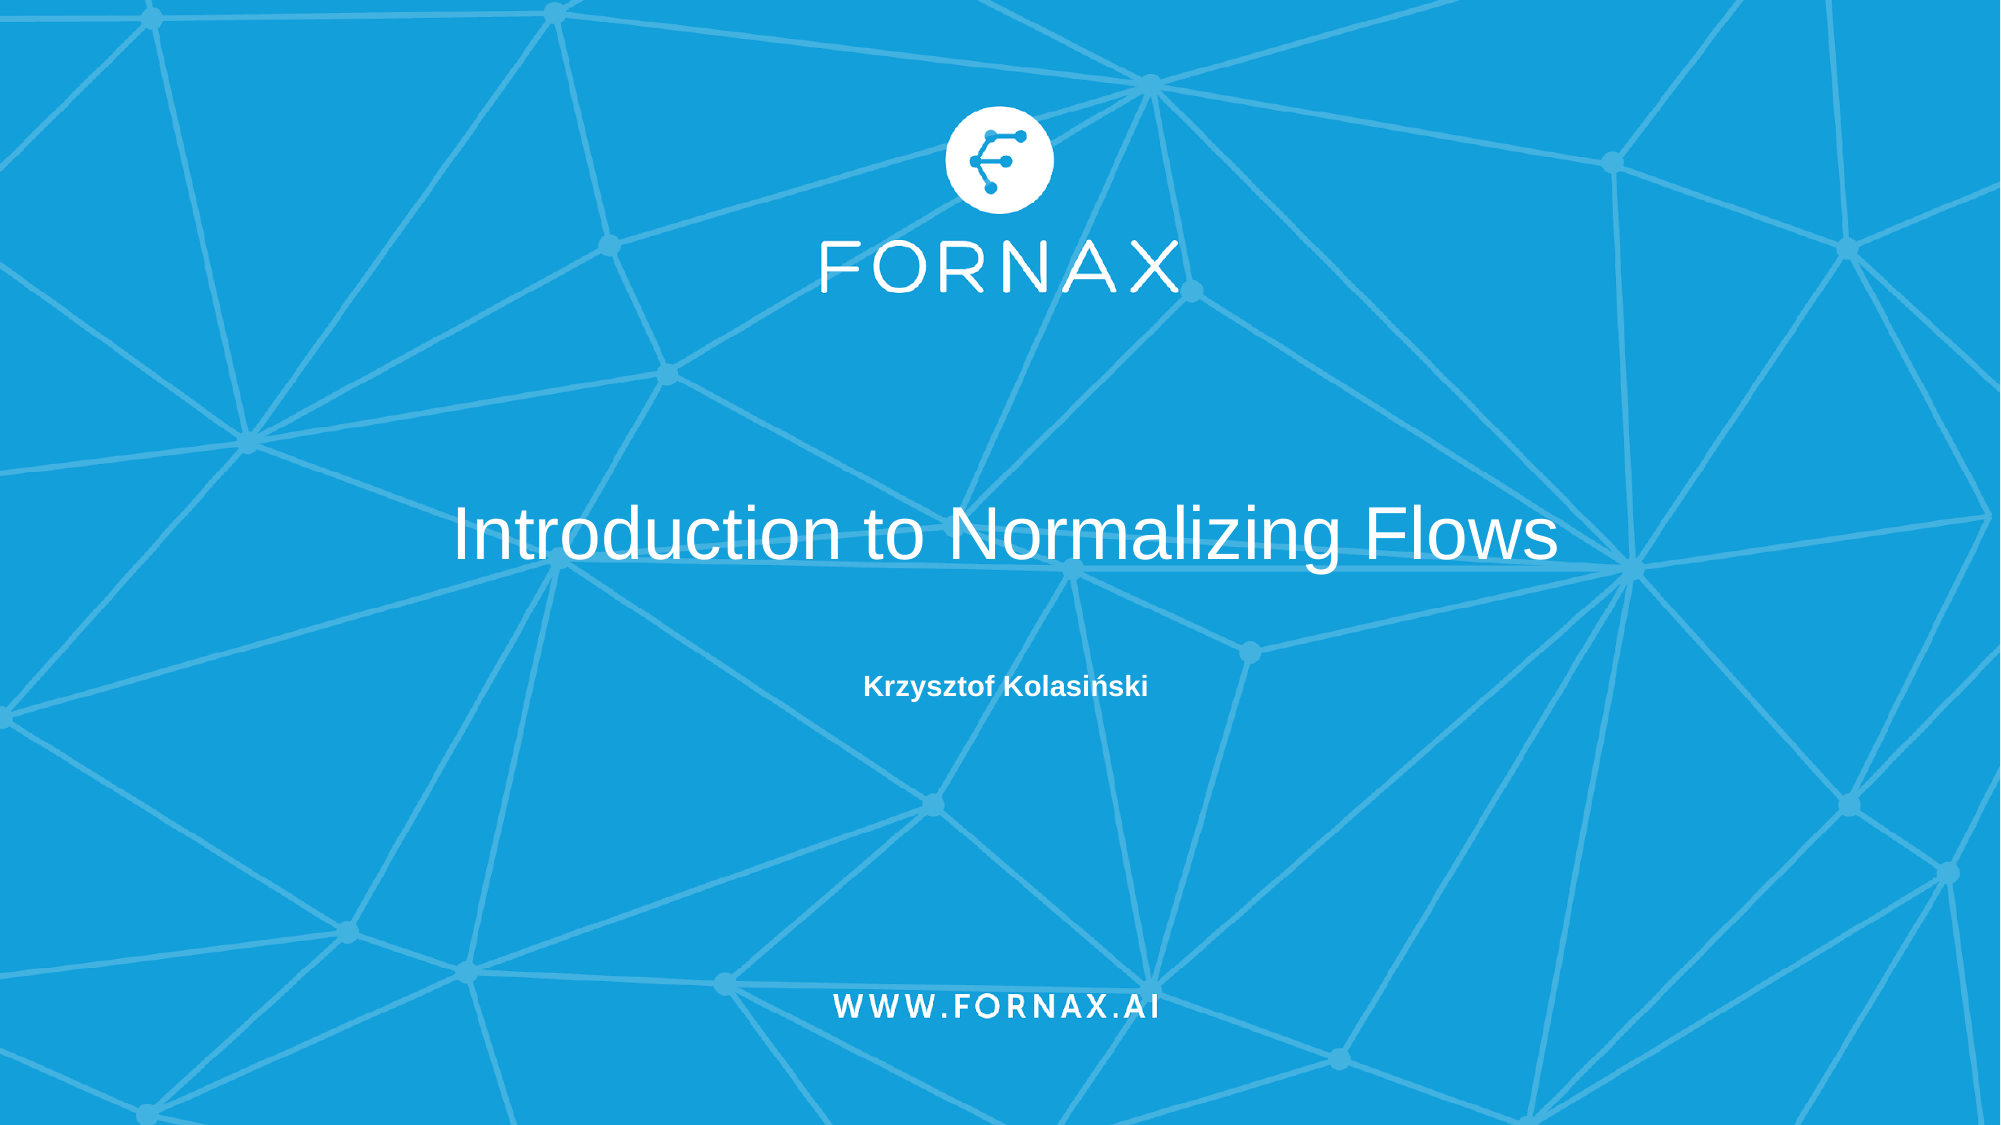

# Introduction to Normalizing Flows
Krzysztof Kolasiński